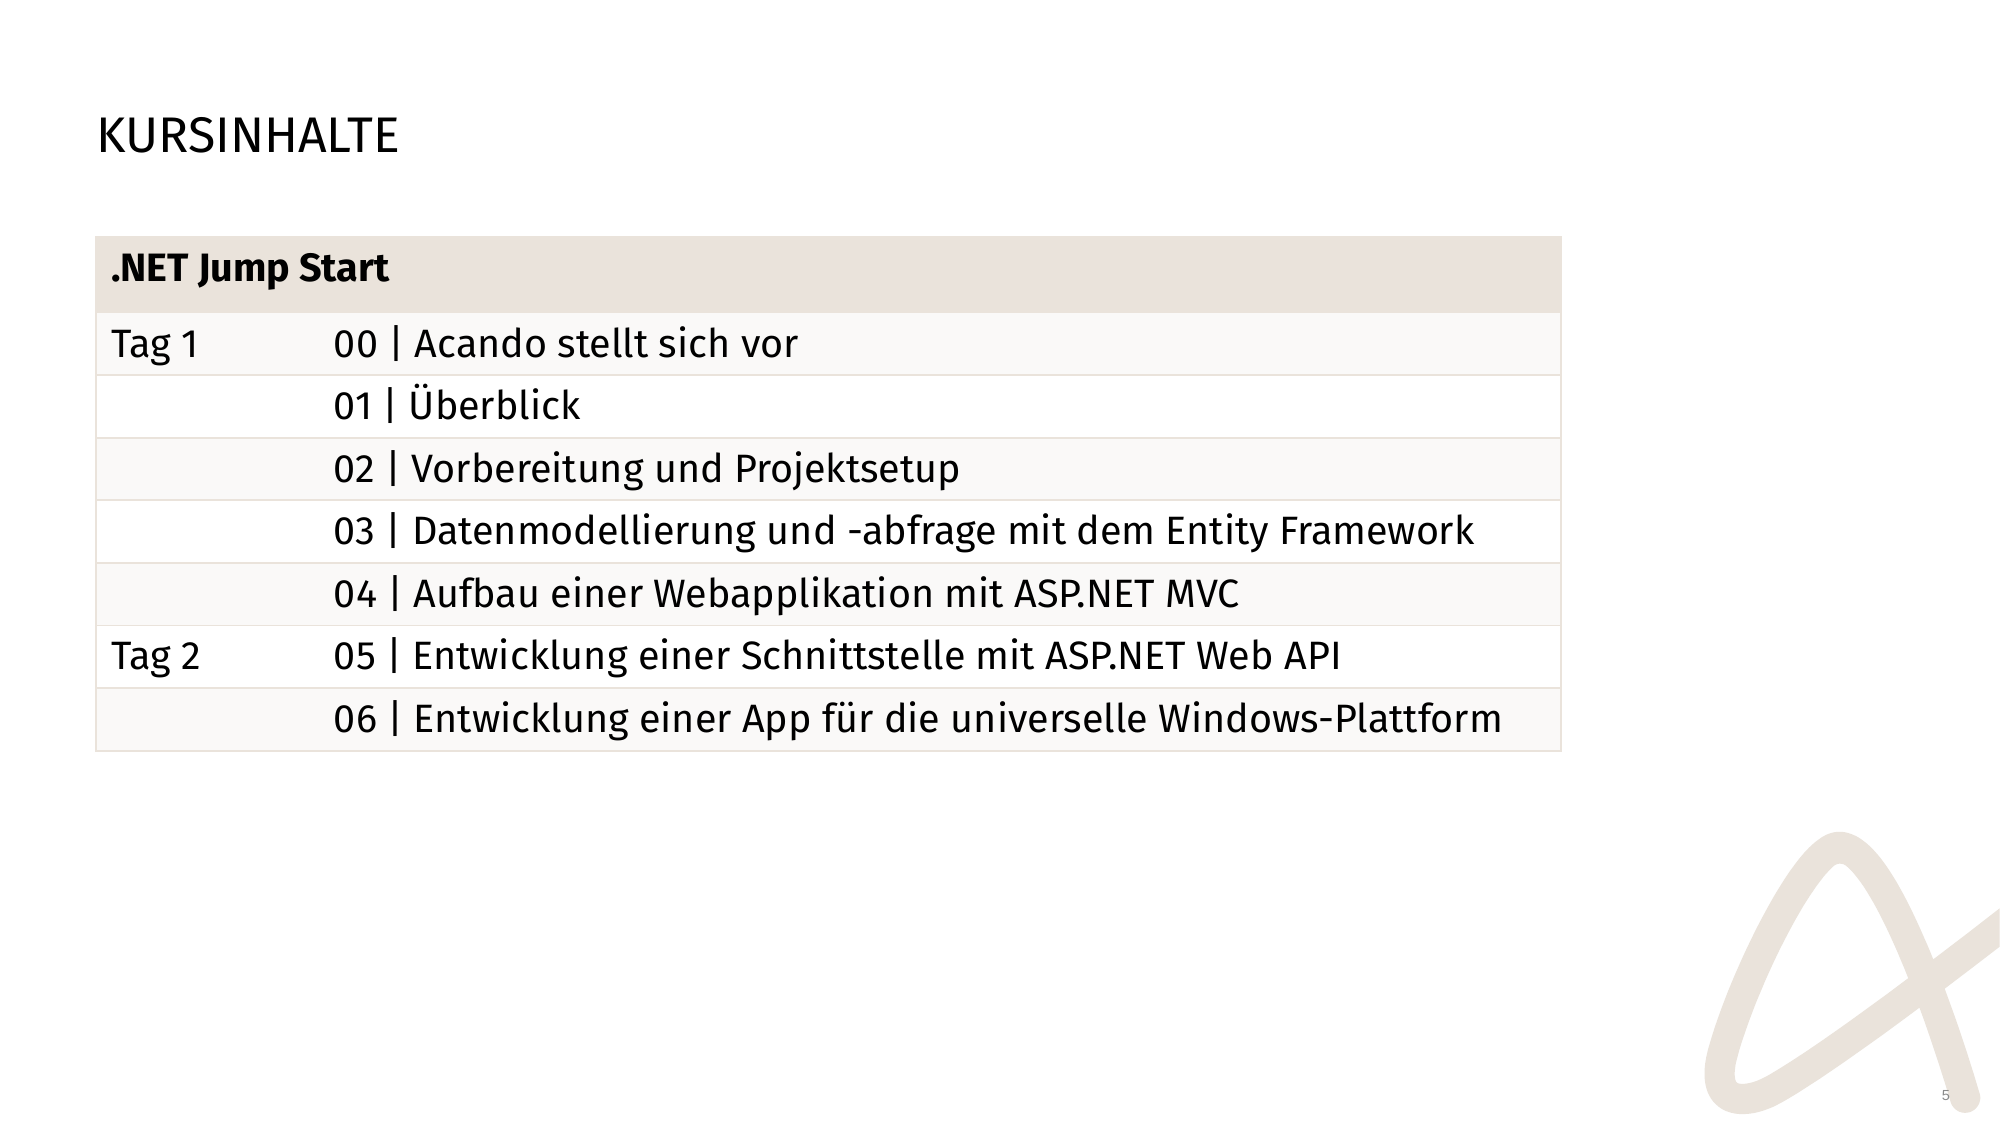

# Kursinhalte
| .NET Jump Start |  |
| --- | --- |
| Tag 1 | 00 | Acando stellt sich vor |
|  | 01 | Überblick |
|  | 02 | Vorbereitung und Projektsetup |
|  | 03 | Datenmodellierung und -abfrage mit dem Entity Framework |
|  | 04 | Aufbau einer Webapplikation mit ASP.NET MVC |
| Tag 2 | 05 | Entwicklung einer Schnittstelle mit ASP.NET Web API |
|  | 06 | Entwicklung einer App für die universelle Windows-Plattform |
5